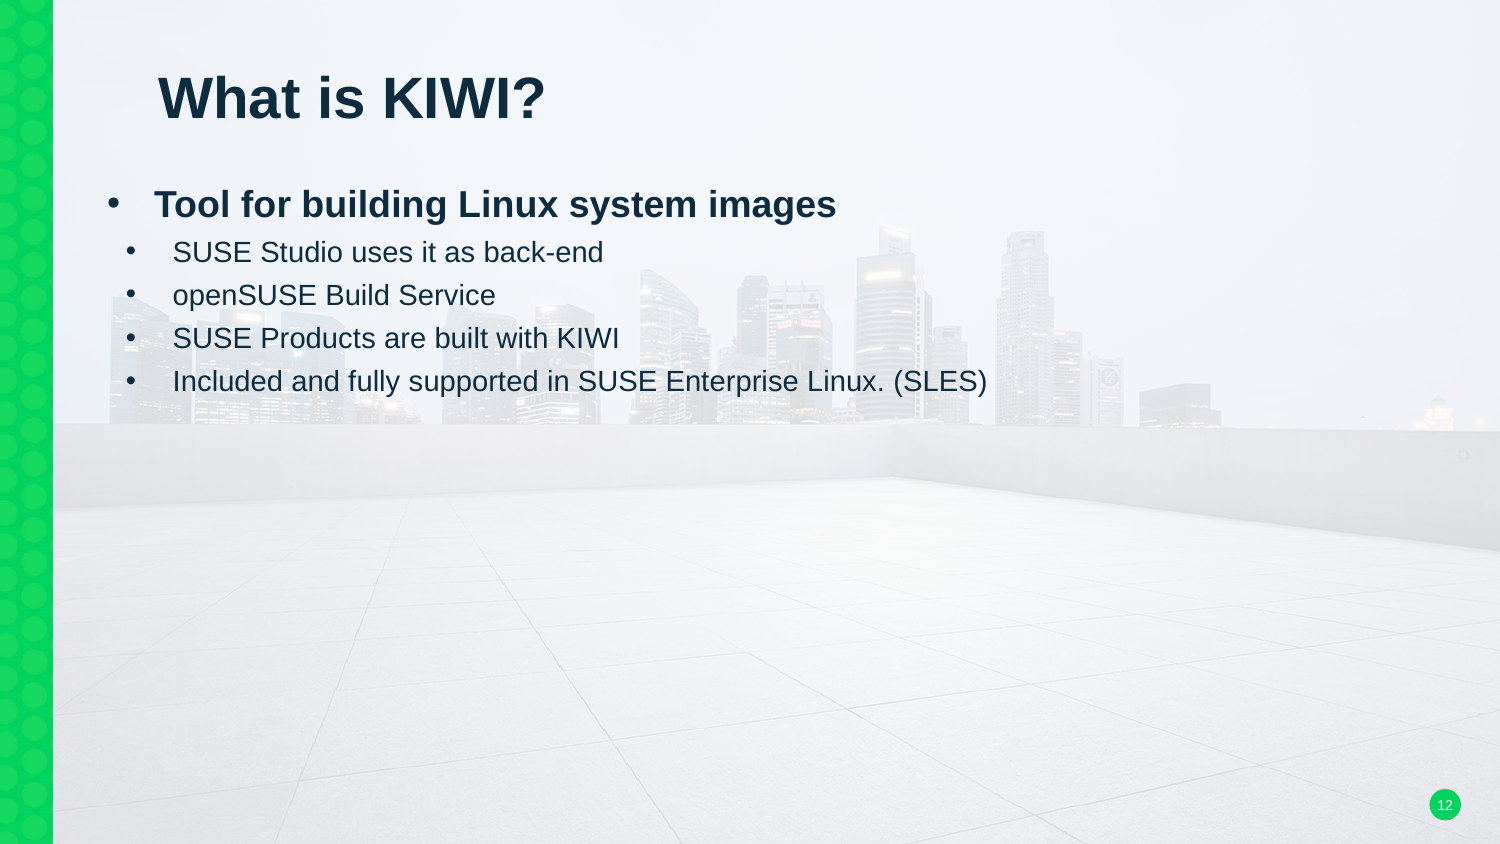

# What is KIWI?
Tool for building Linux system images
SUSE Studio uses it as back-end
openSUSE Build Service
SUSE Products are built with KIWI
Included and fully supported in SUSE Enterprise Linux. (SLES)